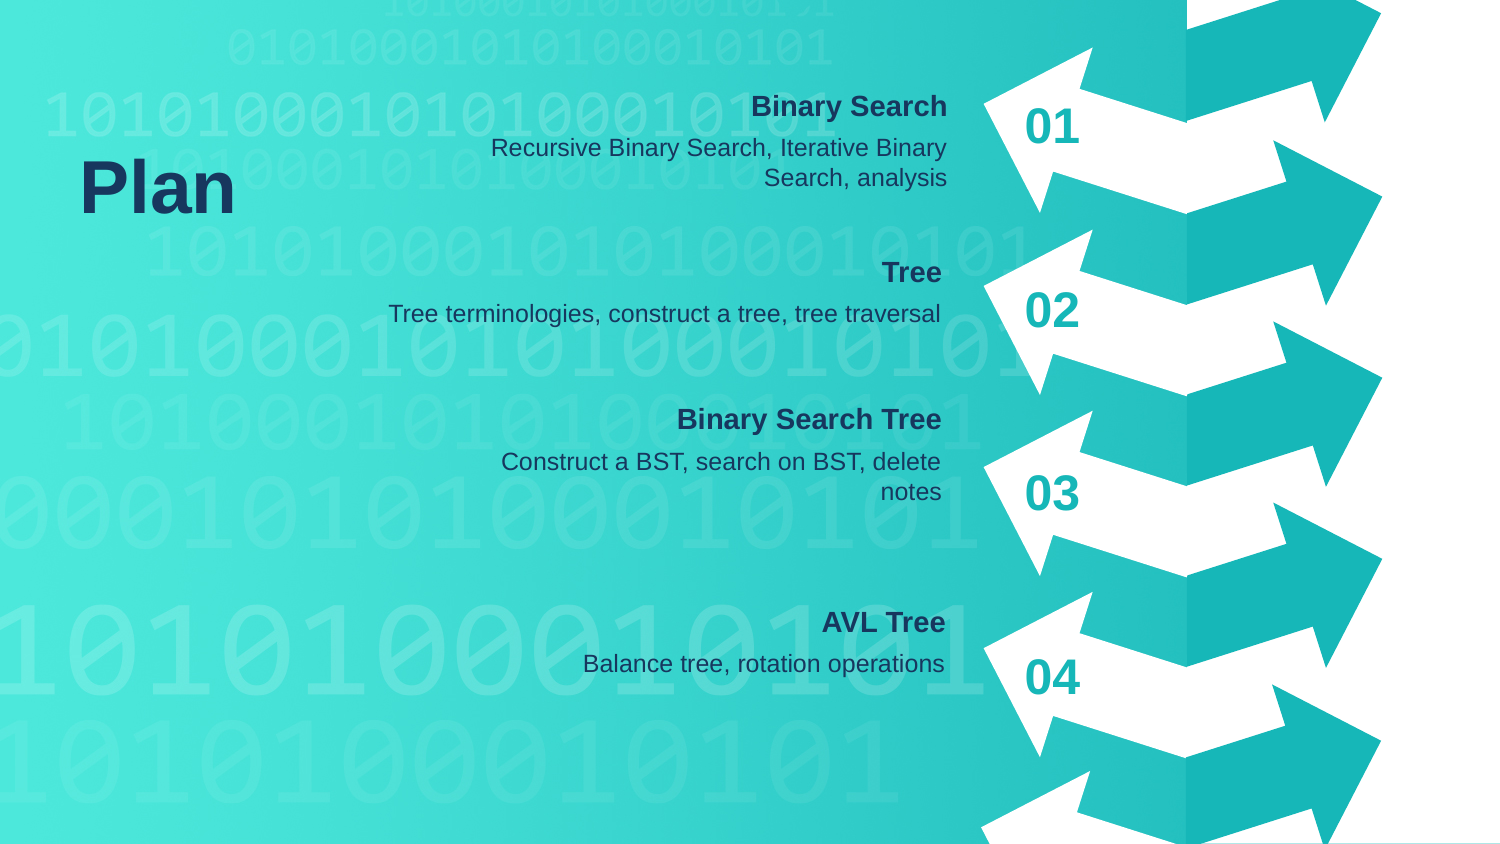

Binary Search
Recursive Binary Search, Iterative Binary Search, analysis
01
Plan

Tree
Tree terminologies, construct a tree, tree traversal
02

Binary Search Tree
Construct a BST, search on BST, delete notes

03

AVL Tree
Balance tree, rotation operations

04